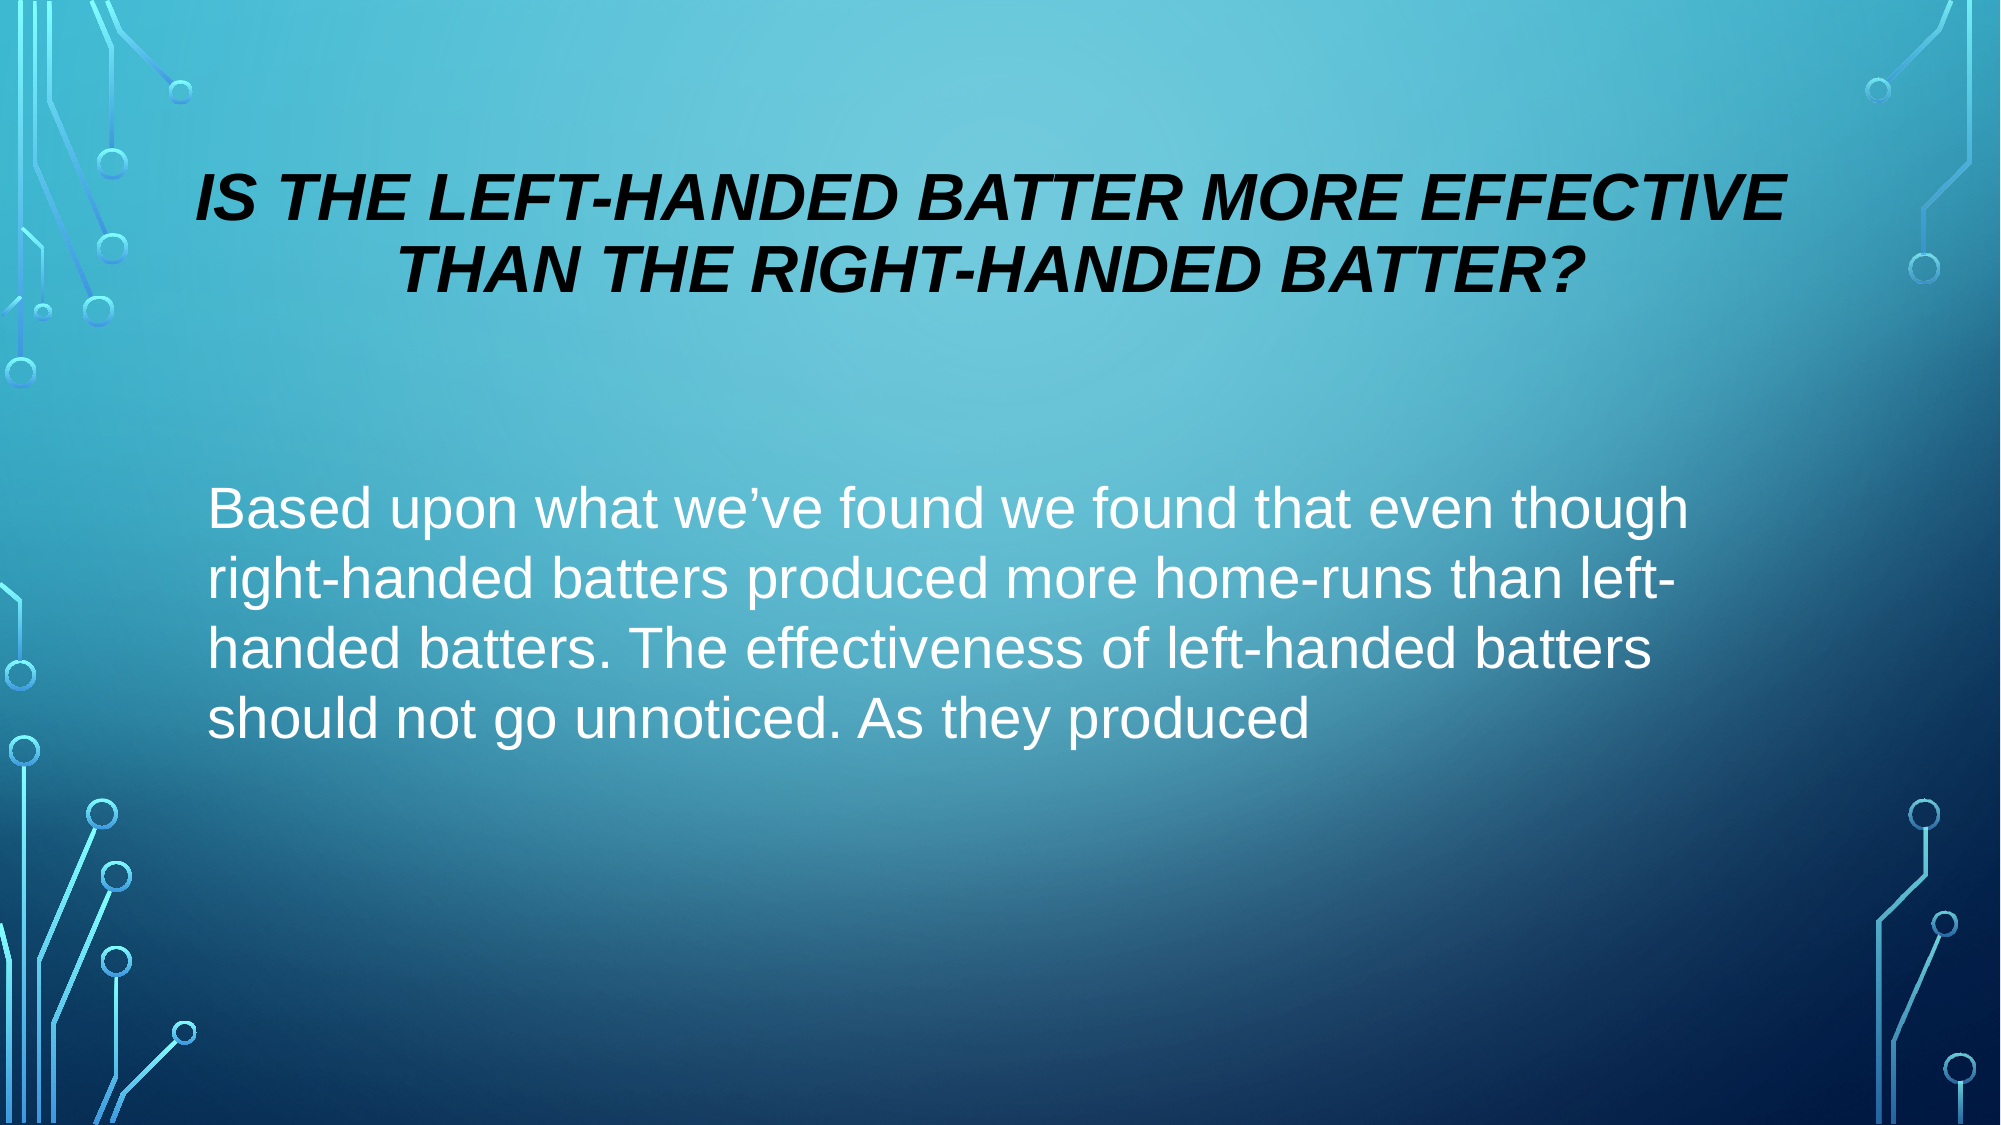

# Is the left-handed batter more effective than the right-handed batter?
Based upon what we’ve found we found that even though right-handed batters produced more home-runs than left-handed batters. The effectiveness of left-handed batters should not go unnoticed. As they produced